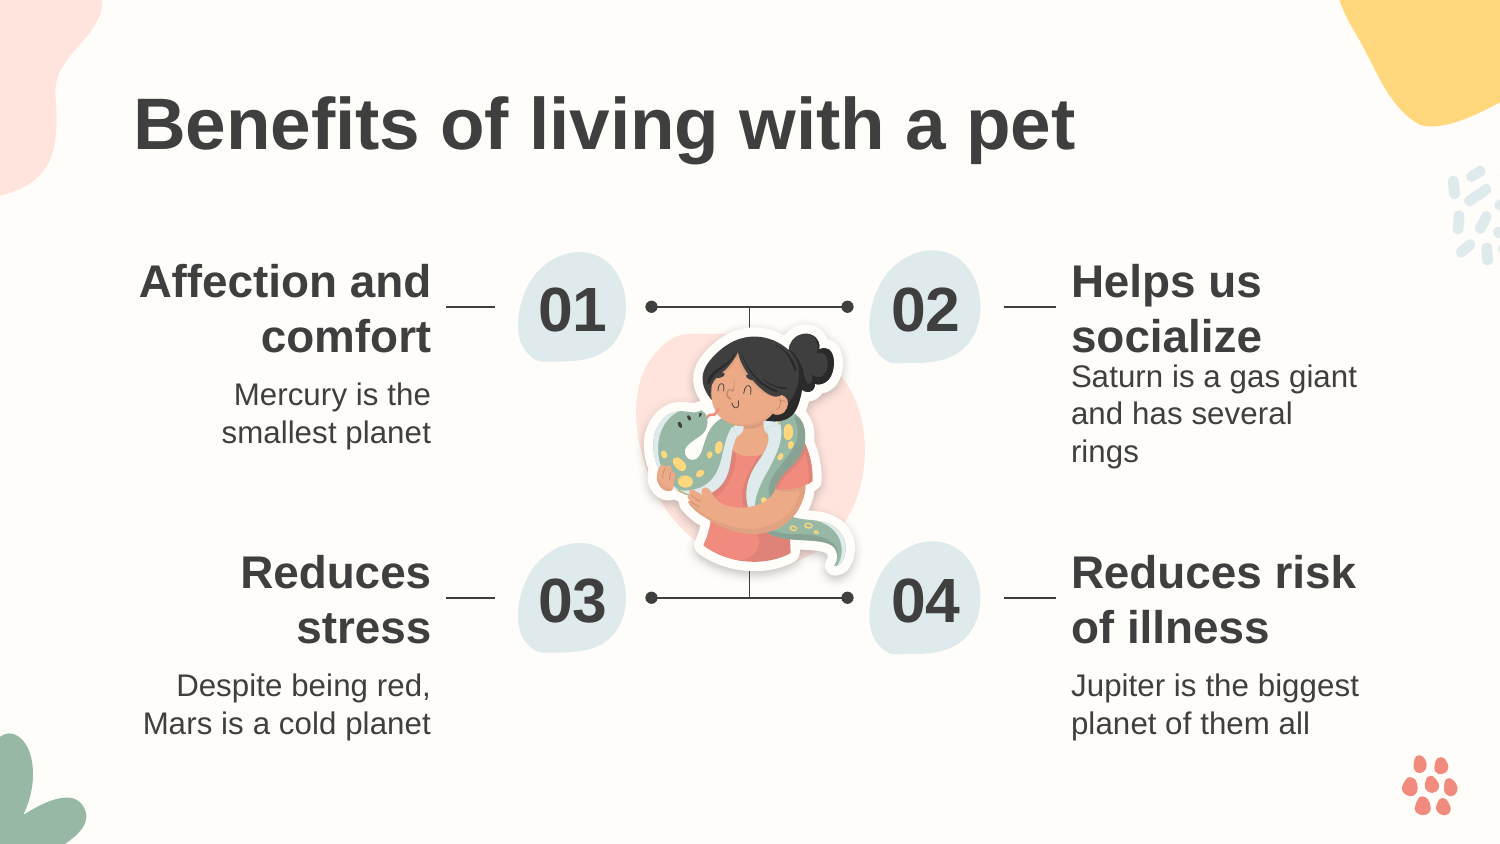

# Benefits of living with a pet

Affection and comfort
Helps us socialize
01
02

Mercury is the smallest planet
Saturn is a gas giant and has several rings

Reduces stress
Reduces risk of illness
03
04
Despite being red, Mars is a cold planet
Jupiter is the biggest planet of them all